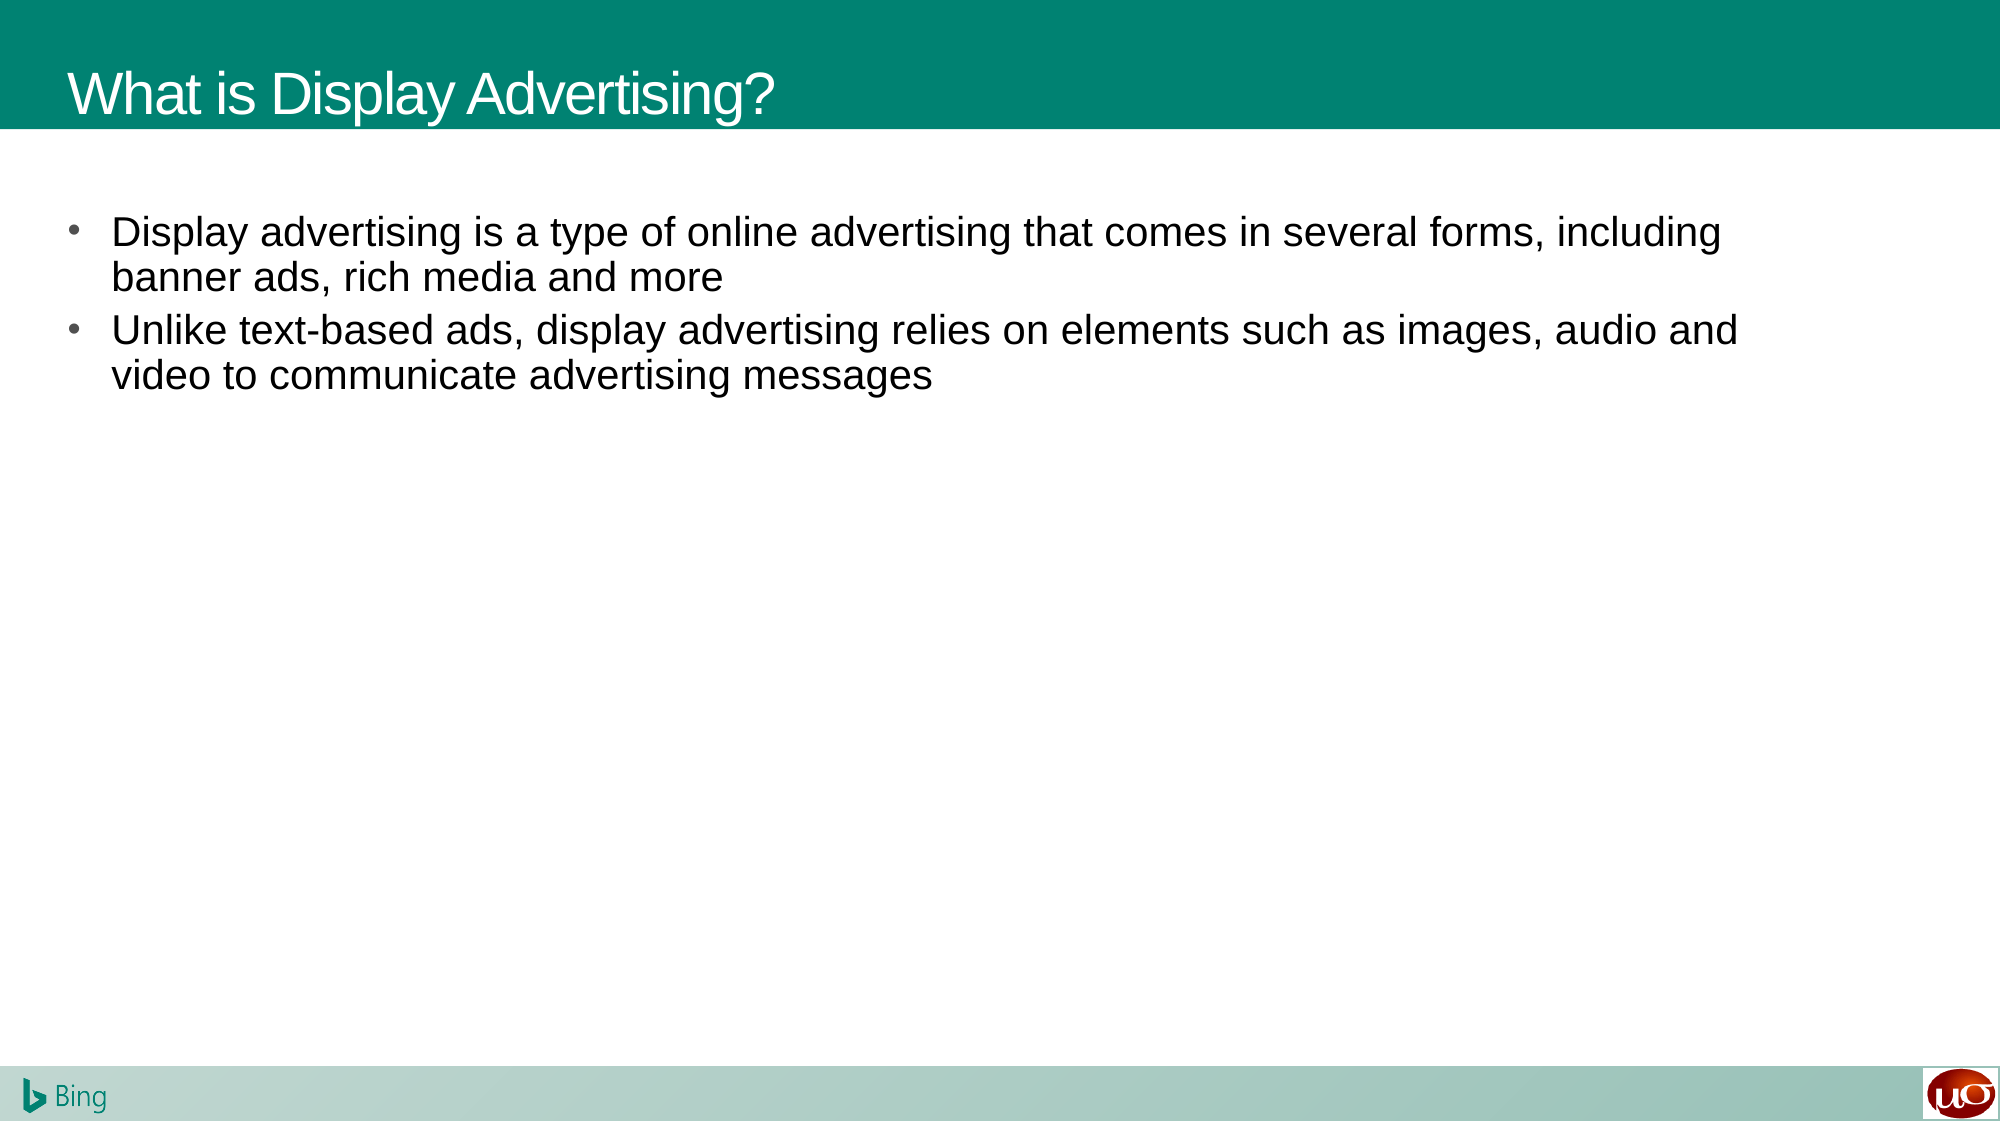

# What is Display Advertising?
Display advertising is a type of online advertising that comes in several forms, including banner ads, rich media and more
Unlike text-based ads, display advertising relies on elements such as images, audio and video to communicate advertising messages